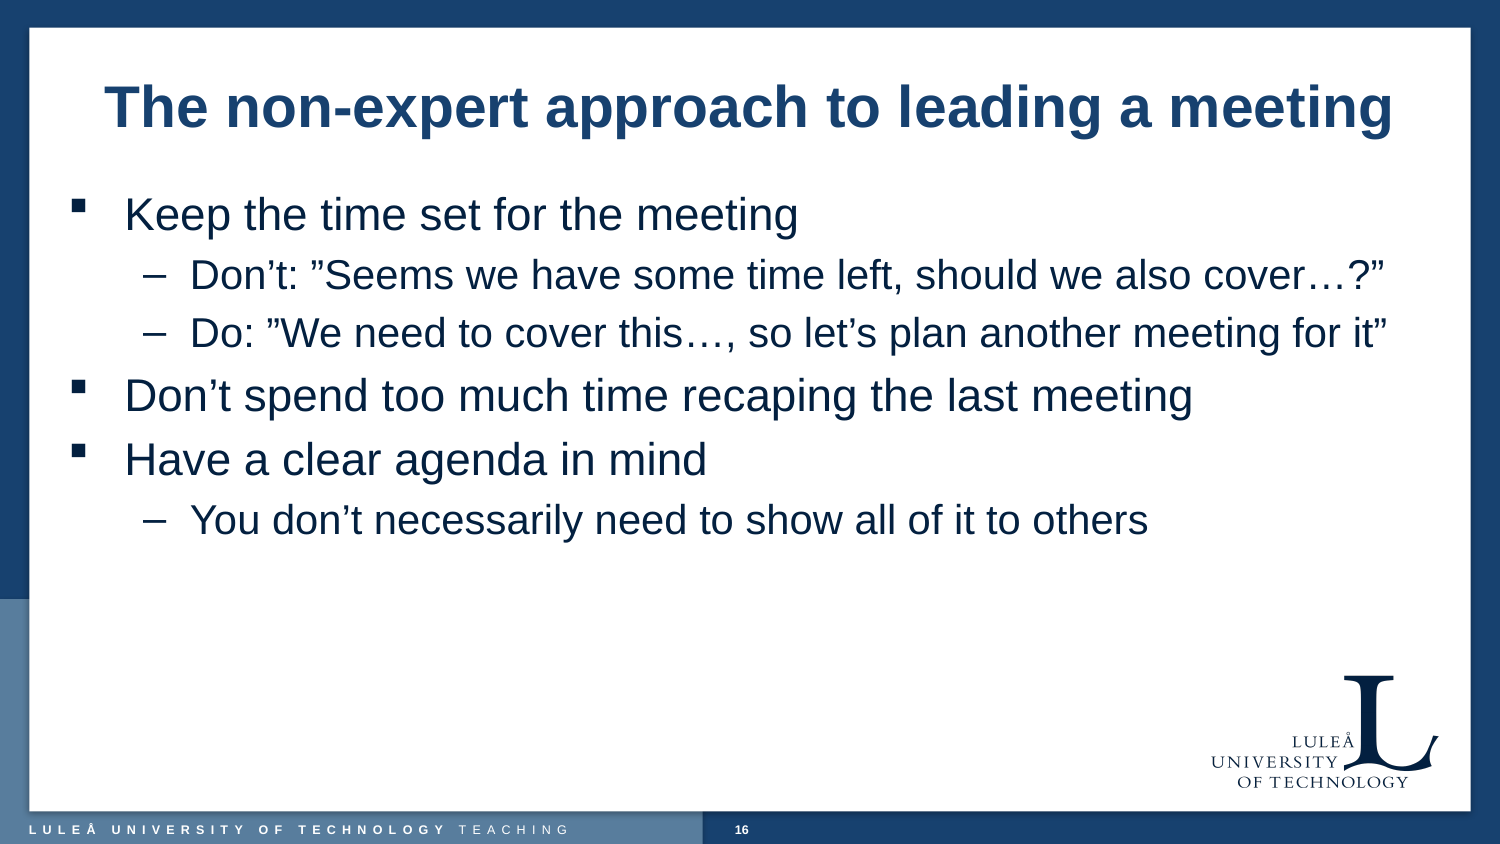

# The non-expert approach to leading a meeting
Keep the time set for the meeting
Don’t: ”Seems we have some time left, should we also cover…?”
Do: ”We need to cover this…, so let’s plan another meeting for it”
Don’t spend too much time recaping the last meeting
Have a clear agenda in mind
You don’t necessarily need to show all of it to others